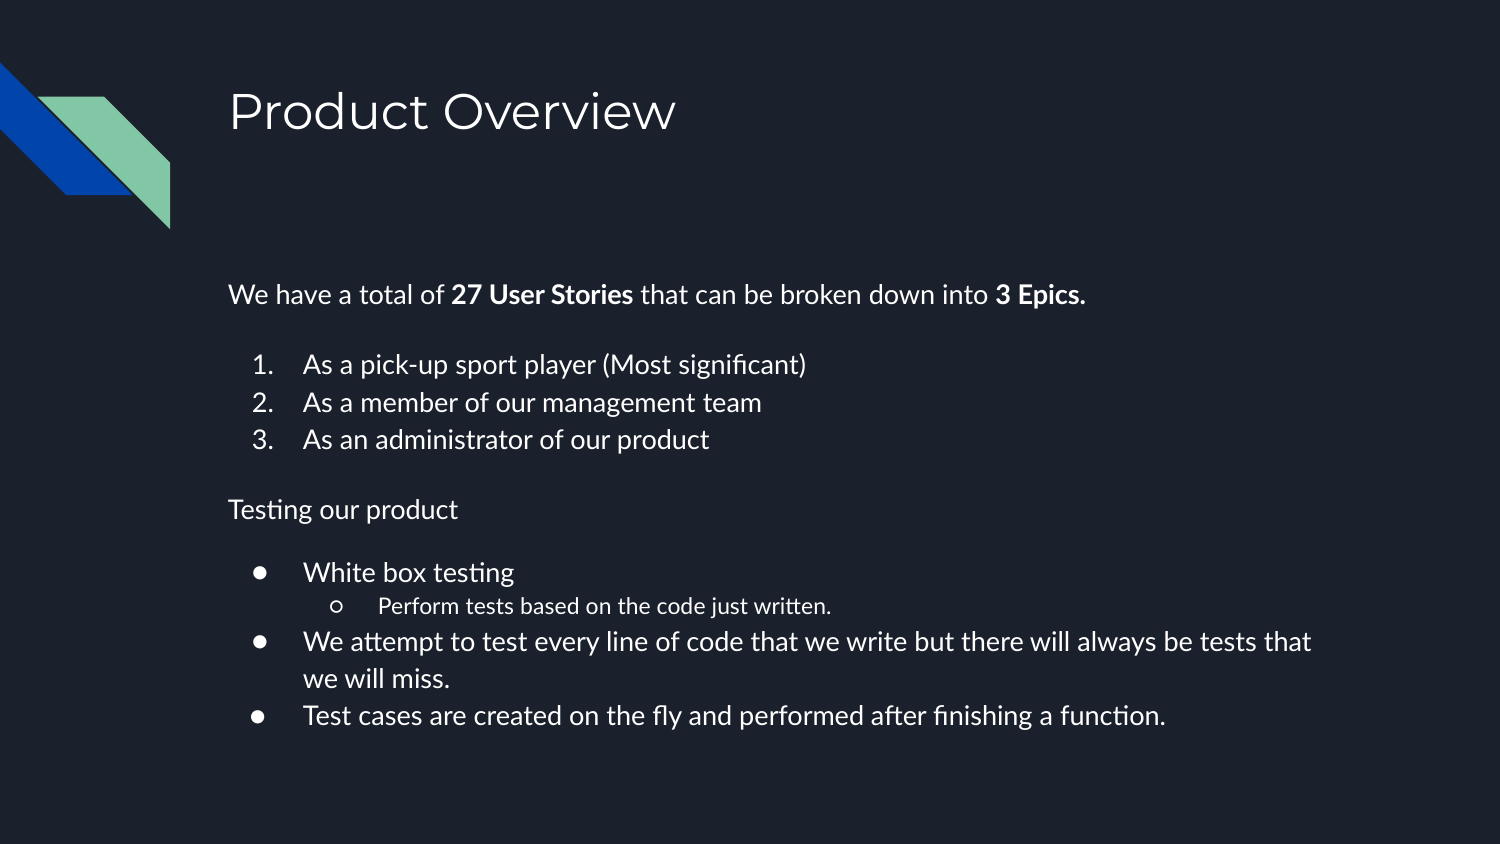

# Product Overview
We have a total of 27 User Stories that can be broken down into 3 Epics.
As a pick-up sport player (Most significant)
As a member of our management team
As an administrator of our product
Testing our product
White box testing
Perform tests based on the code just written.
We attempt to test every line of code that we write but there will always be tests that we will miss.
Test cases are created on the fly and performed after finishing a function.